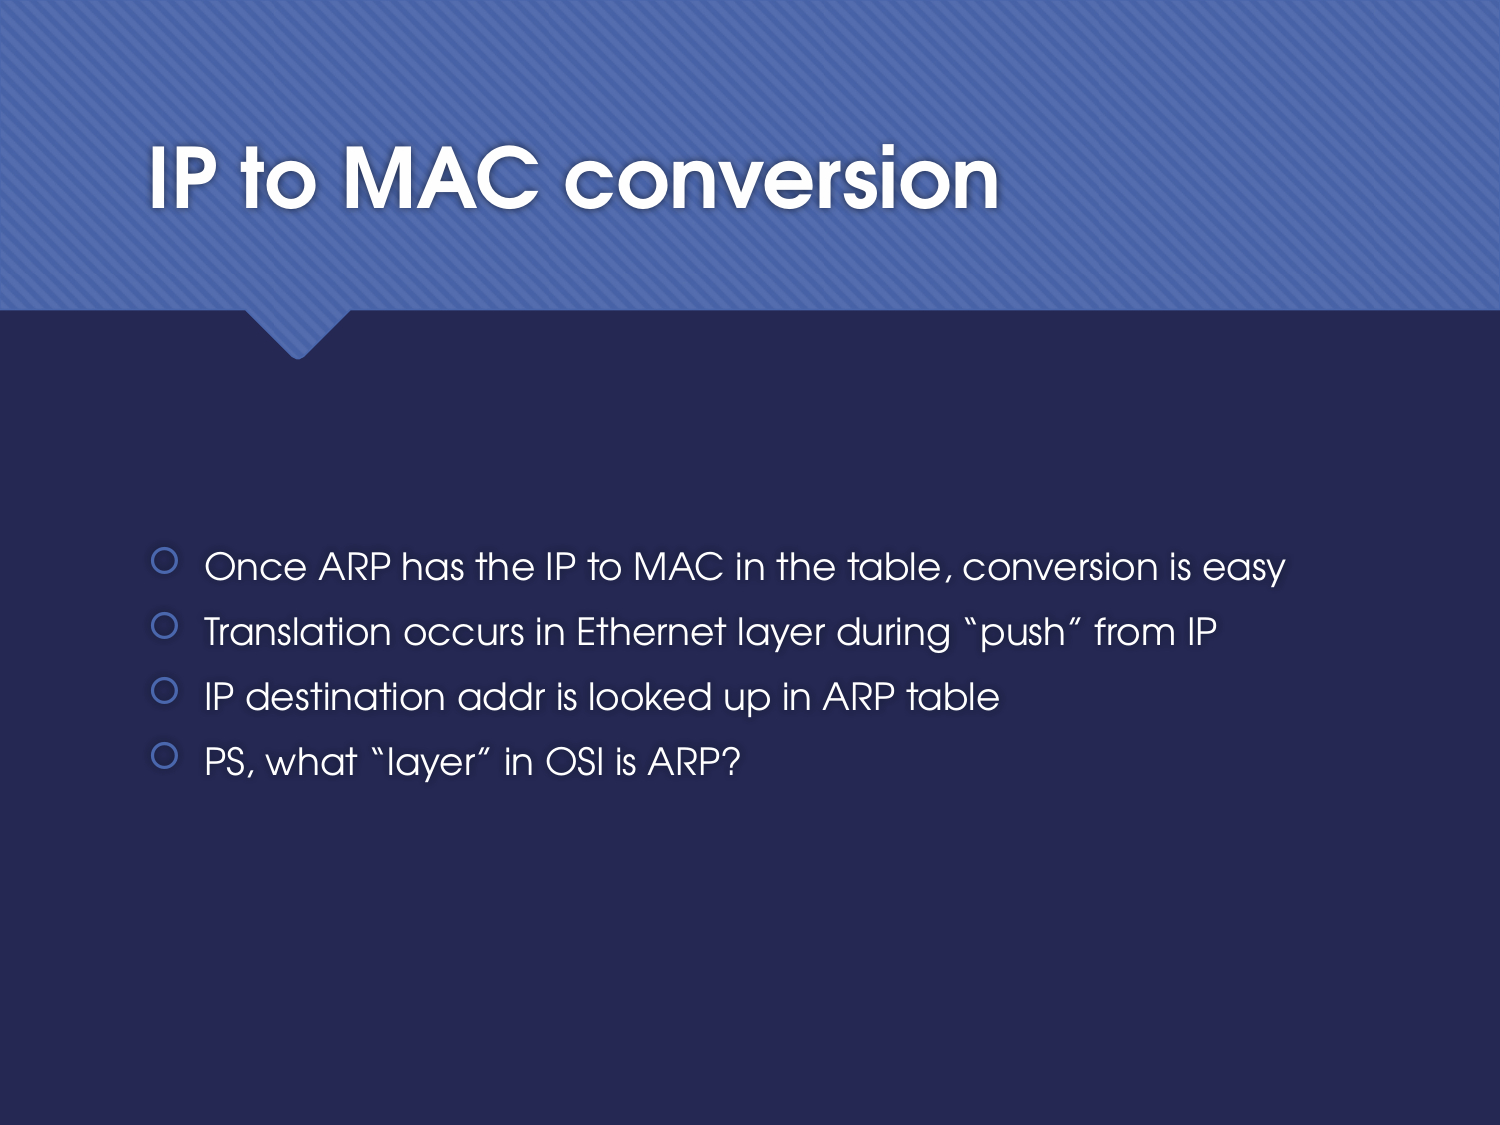

# IP to MAC conversion
Once ARP has the IP to MAC in the table, conversion is easy
Translation occurs in Ethernet layer during “push” from IP
IP destination addr is looked up in ARP table
PS, what “layer” in OSI is ARP?